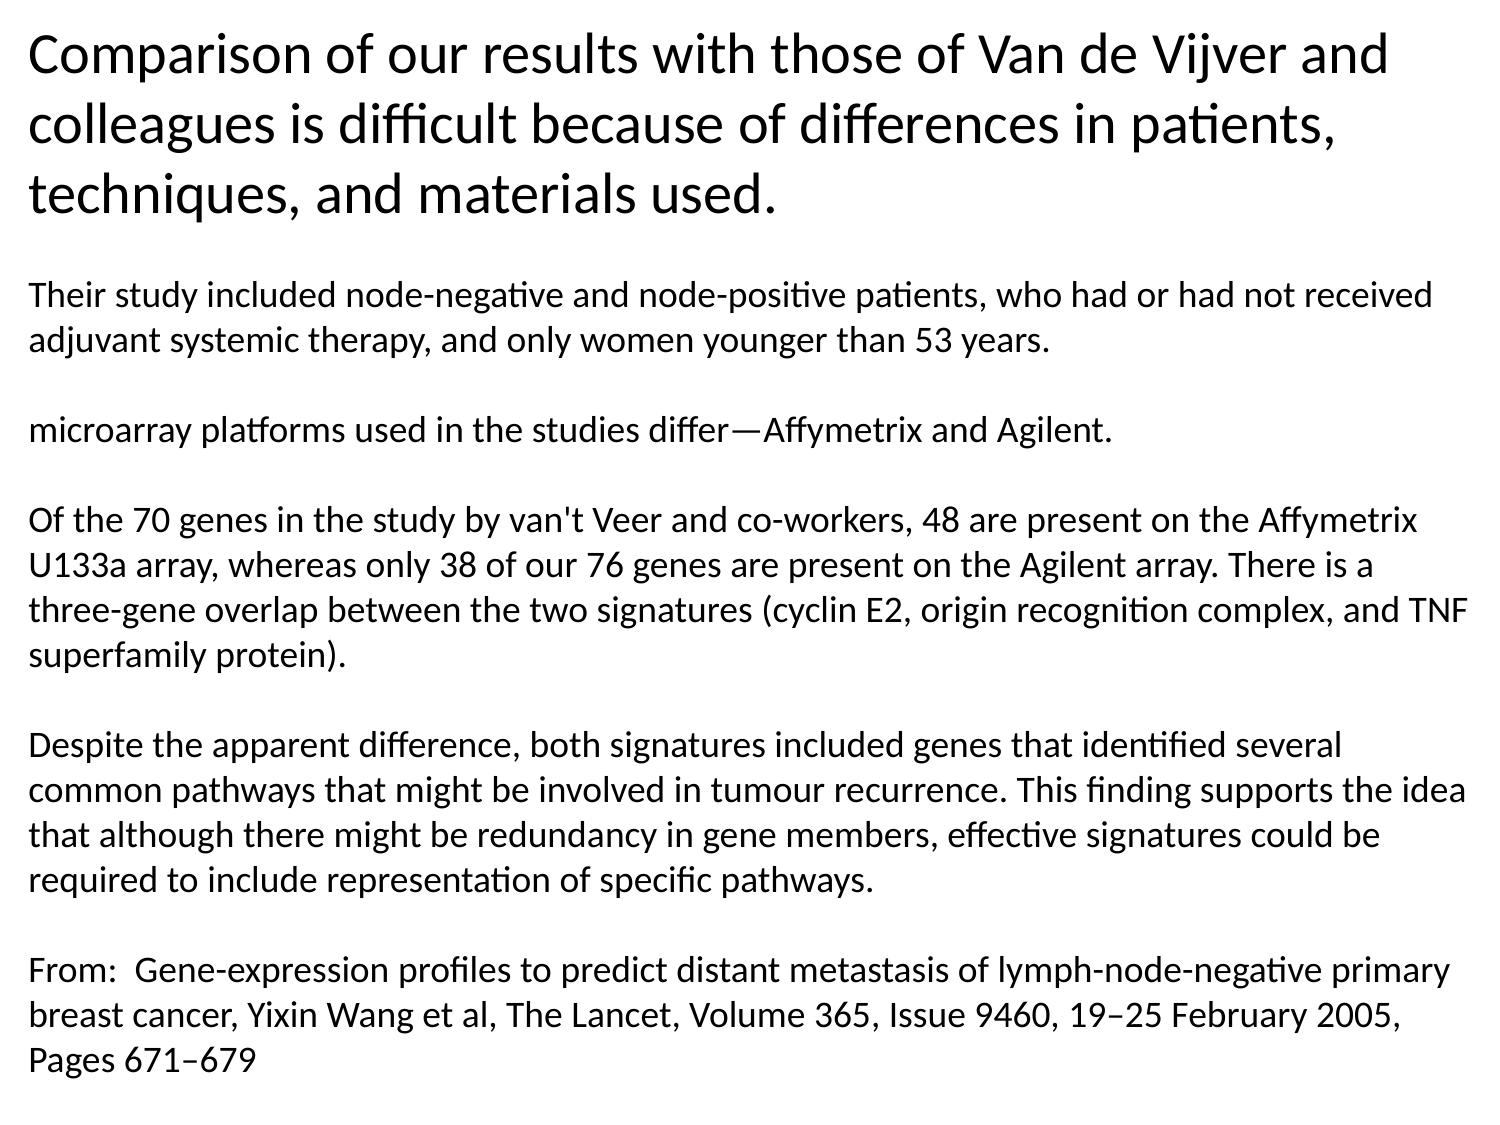

Comparison of our results with those of Van de Vijver and colleagues is difficult because of differences in patients, techniques, and materials used.

Their study included node-negative and node-positive patients, who had or had not received adjuvant systemic therapy, and only women younger than 53 years.

microarray platforms used in the studies differ—Affymetrix and Agilent.

Of the 70 genes in the study by van't Veer and co-workers, 48 are present on the Affymetrix U133a array, whereas only 38 of our 76 genes are present on the Agilent array. There is a three-gene overlap between the two signatures (cyclin E2, origin recognition complex, and TNF superfamily protein).

Despite the apparent difference, both signatures included genes that identified several common pathways that might be involved in tumour recurrence. This finding supports the idea that although there might be redundancy in gene members, effective signatures could be required to include representation of specific pathways.

From:  Gene-expression profiles to predict distant metastasis of lymph-node-negative primary breast cancer, Yixin Wang et al, The Lancet, Volume 365, Issue 9460, 19–25 February 2005, Pages 671–679